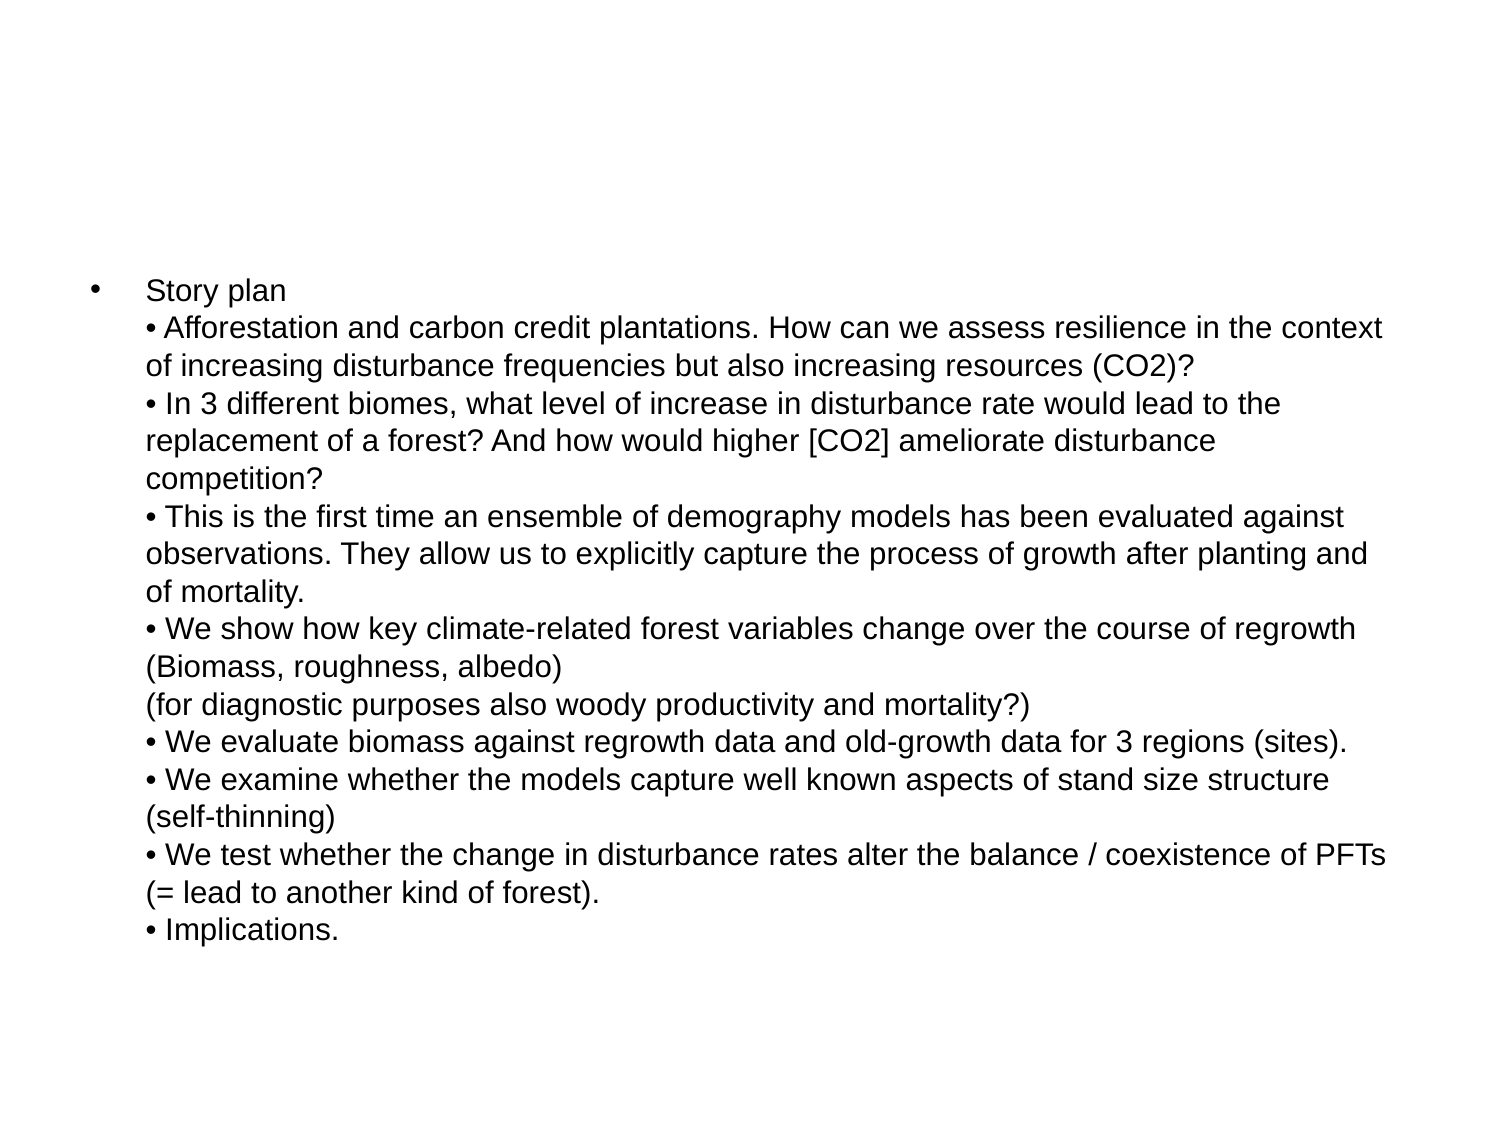

#
Story plan
• Afforestation and carbon credit plantations. How can we assess resilience in the context
of increasing disturbance frequencies but also increasing resources (CO2)?
• In 3 different biomes, what level of increase in disturbance rate would lead to the
replacement of a forest? And how would higher [CO2] ameliorate disturbance
competition?
• This is the first time an ensemble of demography models has been evaluated against
observations. They allow us to explicitly capture the process of growth after planting and
of mortality.
• We show how key climate-related forest variables change over the course of regrowth
(Biomass, roughness, albedo)
(for diagnostic purposes also woody productivity and mortality?)
• We evaluate biomass against regrowth data and old-growth data for 3 regions (sites).
• We examine whether the models capture well known aspects of stand size structure
(self-thinning)
• We test whether the change in disturbance rates alter the balance / coexistence of PFTs
(= lead to another kind of forest).
• Implications.